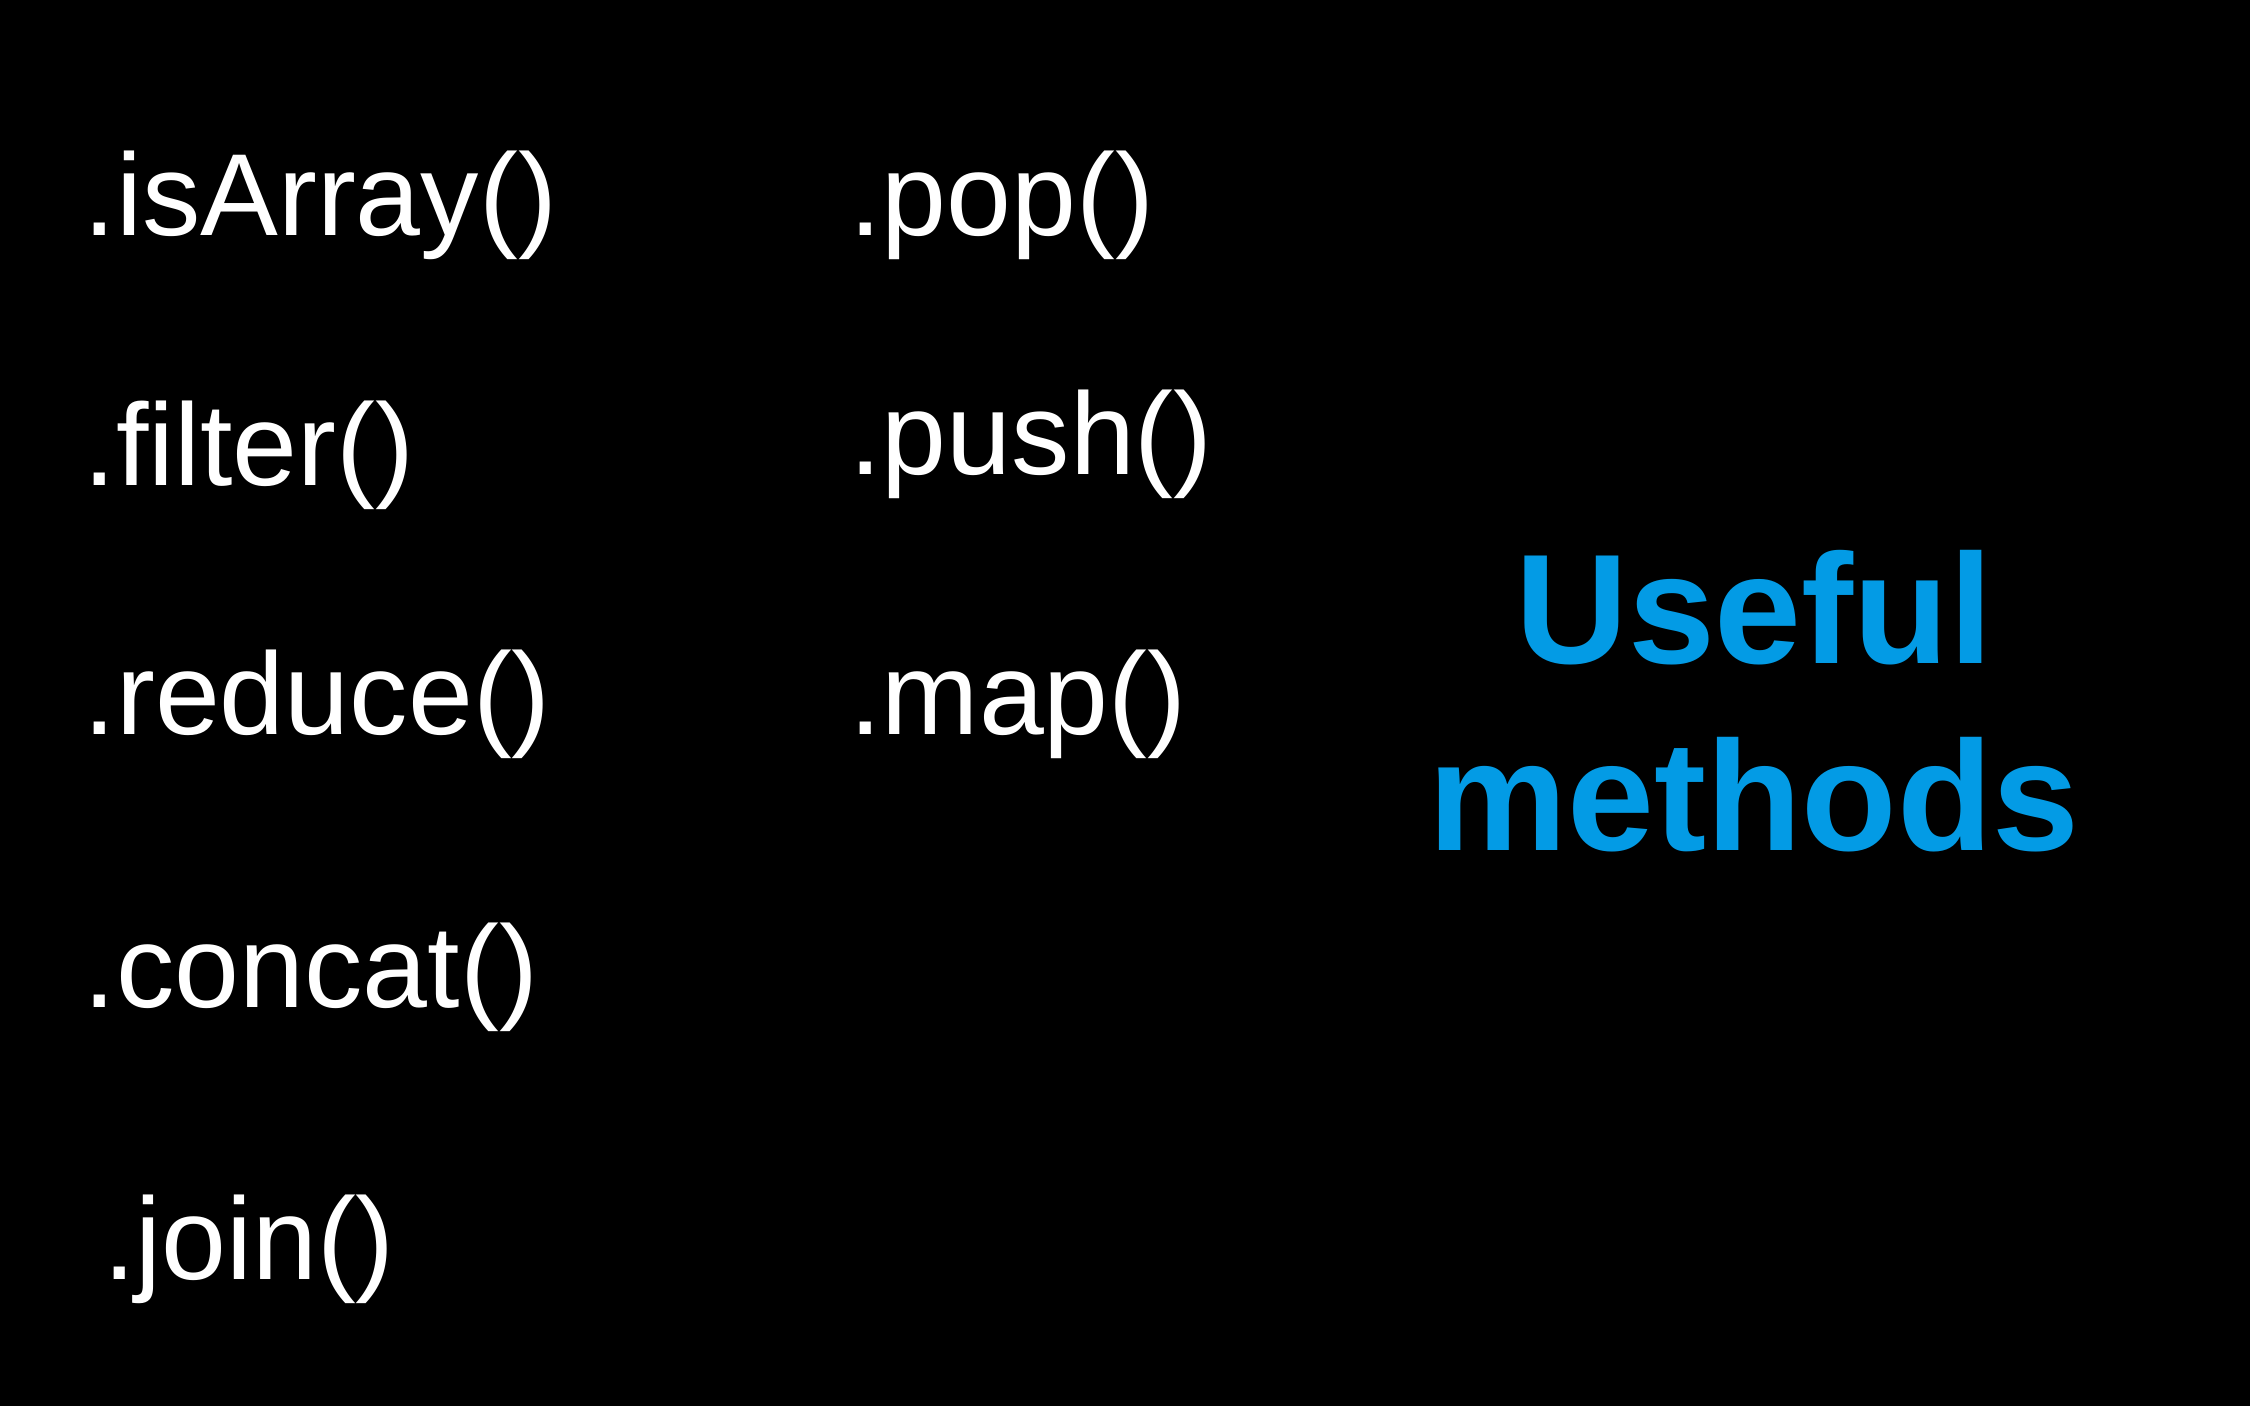

.isArray()
.pop()
.push()
.filter()
Useful methods
.reduce()
.map()
.concat()
.join()